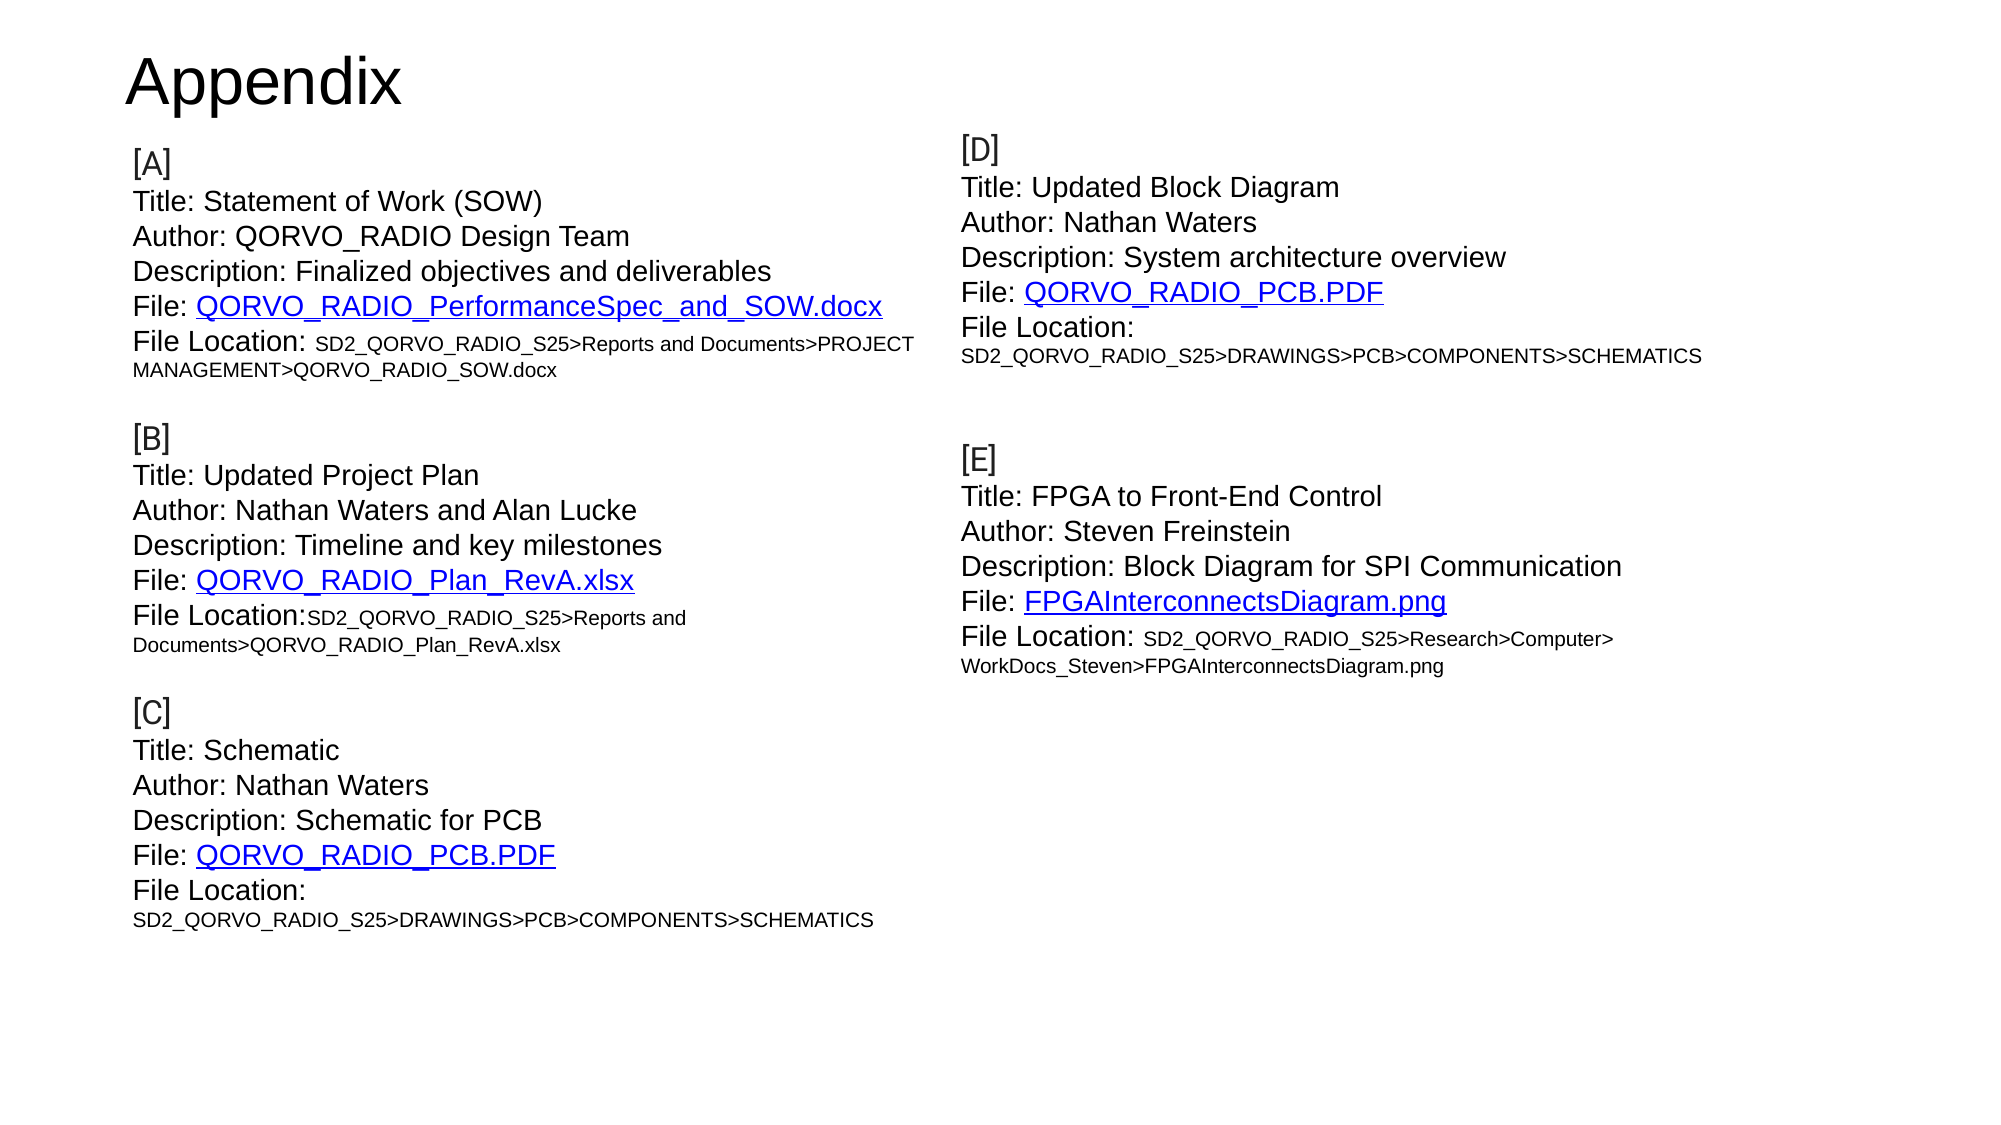

Appendix
[D]
Title: Updated Block Diagram
Author: Nathan Waters
Description: System architecture overview
File: QORVO_RADIO_PCB.PDF
File Location: SD2_QORVO_RADIO_S25>DRAWINGS>PCB>COMPONENTS>SCHEMATICS

[E]
Title: FPGA to Front-End Control
Author: Steven Freinstein
Description: Block Diagram for SPI Communication
File: FPGAInterconnectsDiagram.png
File Location: SD2_QORVO_RADIO_S25>Research>Computer>
WorkDocs_Steven>FPGAInterconnectsDiagram.png
[A]
Title: Statement of Work (SOW)
Author: QORVO_RADIO Design Team
Description: Finalized objectives and deliverables
File: QORVO_RADIO_PerformanceSpec_and_SOW.docx
File Location: SD2_QORVO_RADIO_S25>Reports and Documents>PROJECT MANAGEMENT>QORVO_RADIO_SOW.docx

[B]
Title: Updated Project Plan
Author: Nathan Waters and Alan Lucke
Description: Timeline and key milestones
File: QORVO_RADIO_Plan_RevA.xlsx
File Location:SD2_QORVO_RADIO_S25>Reports and Documents>QORVO_RADIO_Plan_RevA.xlsx

[C]
Title: Schematic
Author: Nathan Waters
Description: Schematic for PCB
File: QORVO_RADIO_PCB.PDF
File Location: SD2_QORVO_RADIO_S25>DRAWINGS>PCB>COMPONENTS>SCHEMATICS